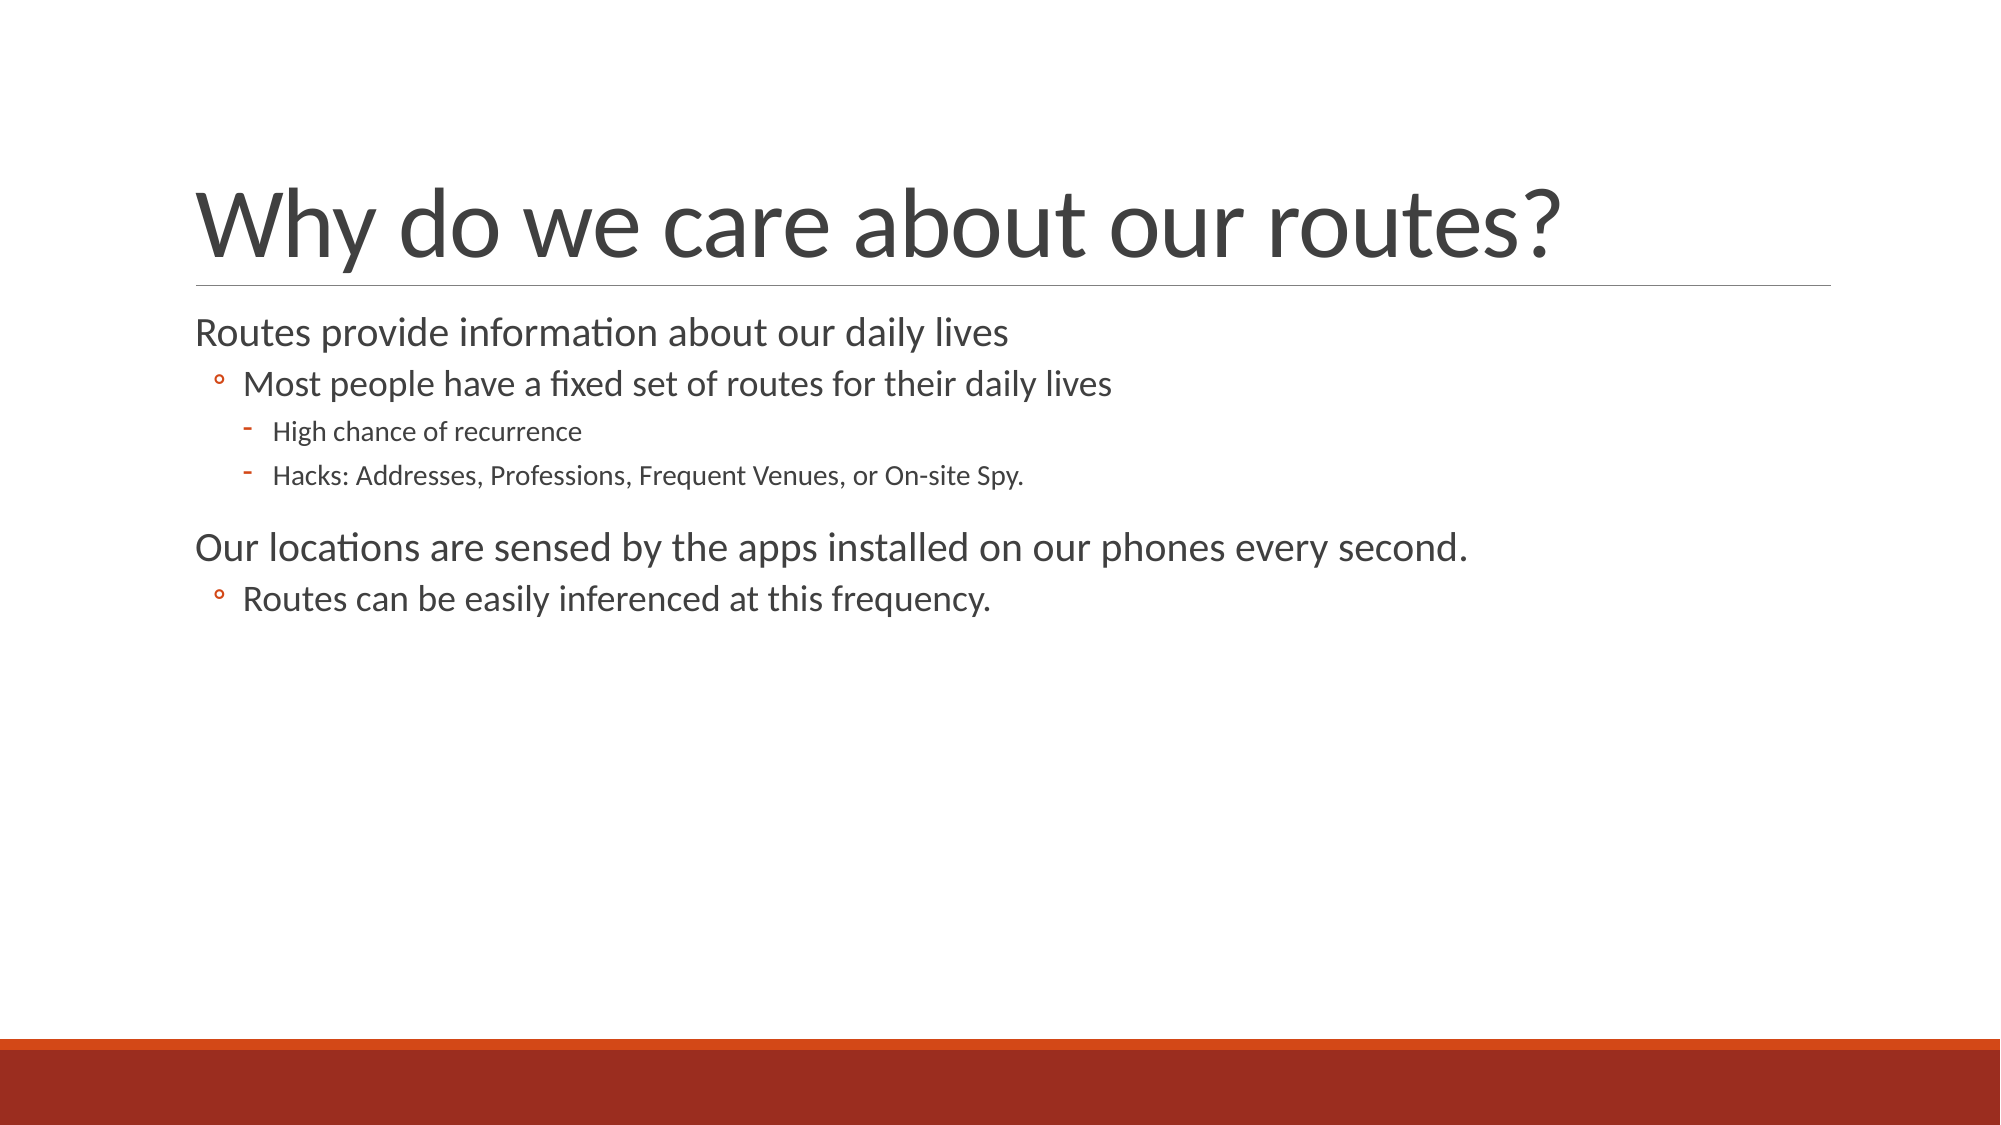

# Why do we care about our routes?
Routes provide information about our daily lives
Most people have a fixed set of routes for their daily lives
High chance of recurrence
Hacks: Addresses, Professions, Frequent Venues, or On-site Spy.
Our locations are sensed by the apps installed on our phones every second.
Routes can be easily inferenced at this frequency.